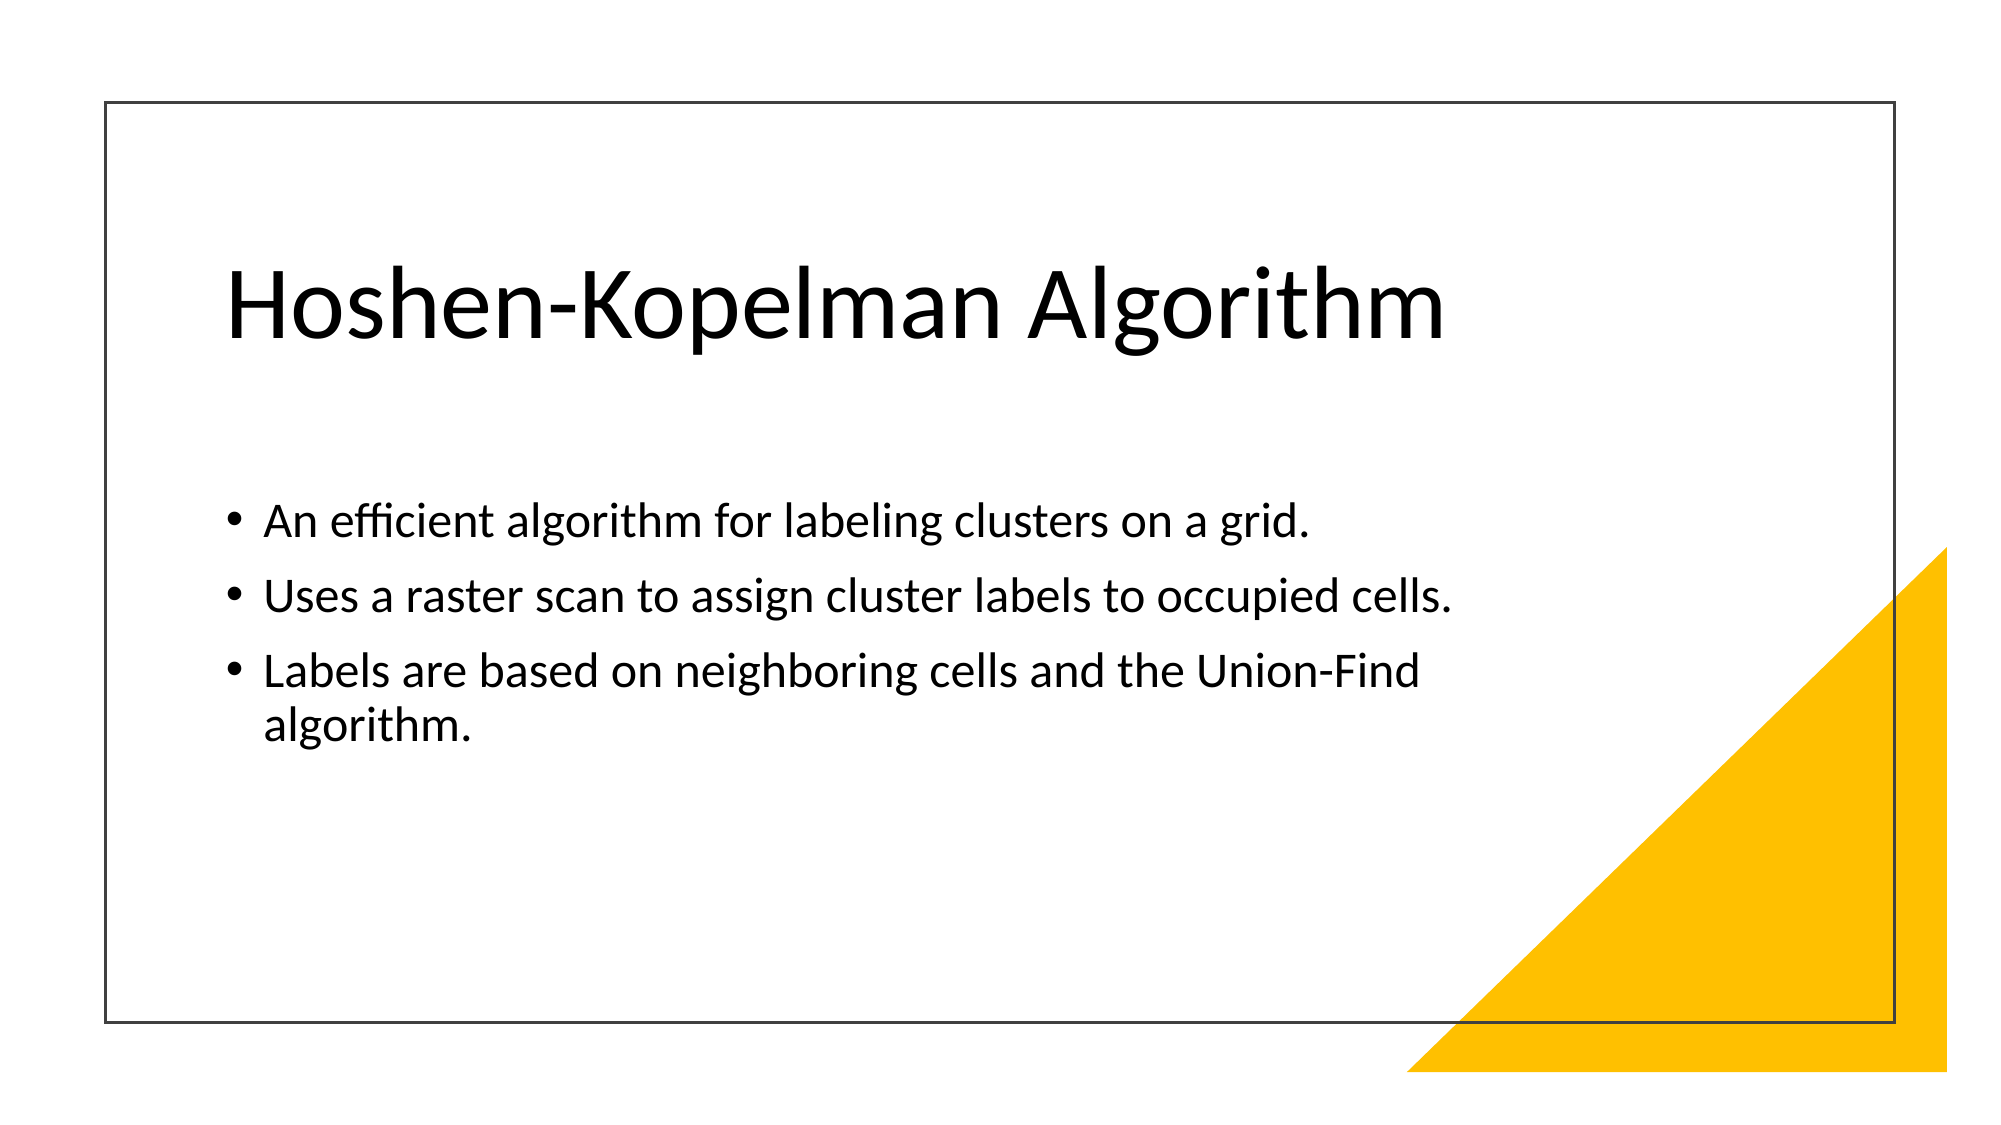

# Hoshen-Kopelman Algorithm
An efficient algorithm for labeling clusters on a grid.
Uses a raster scan to assign cluster labels to occupied cells.
Labels are based on neighboring cells and the Union-Find algorithm.